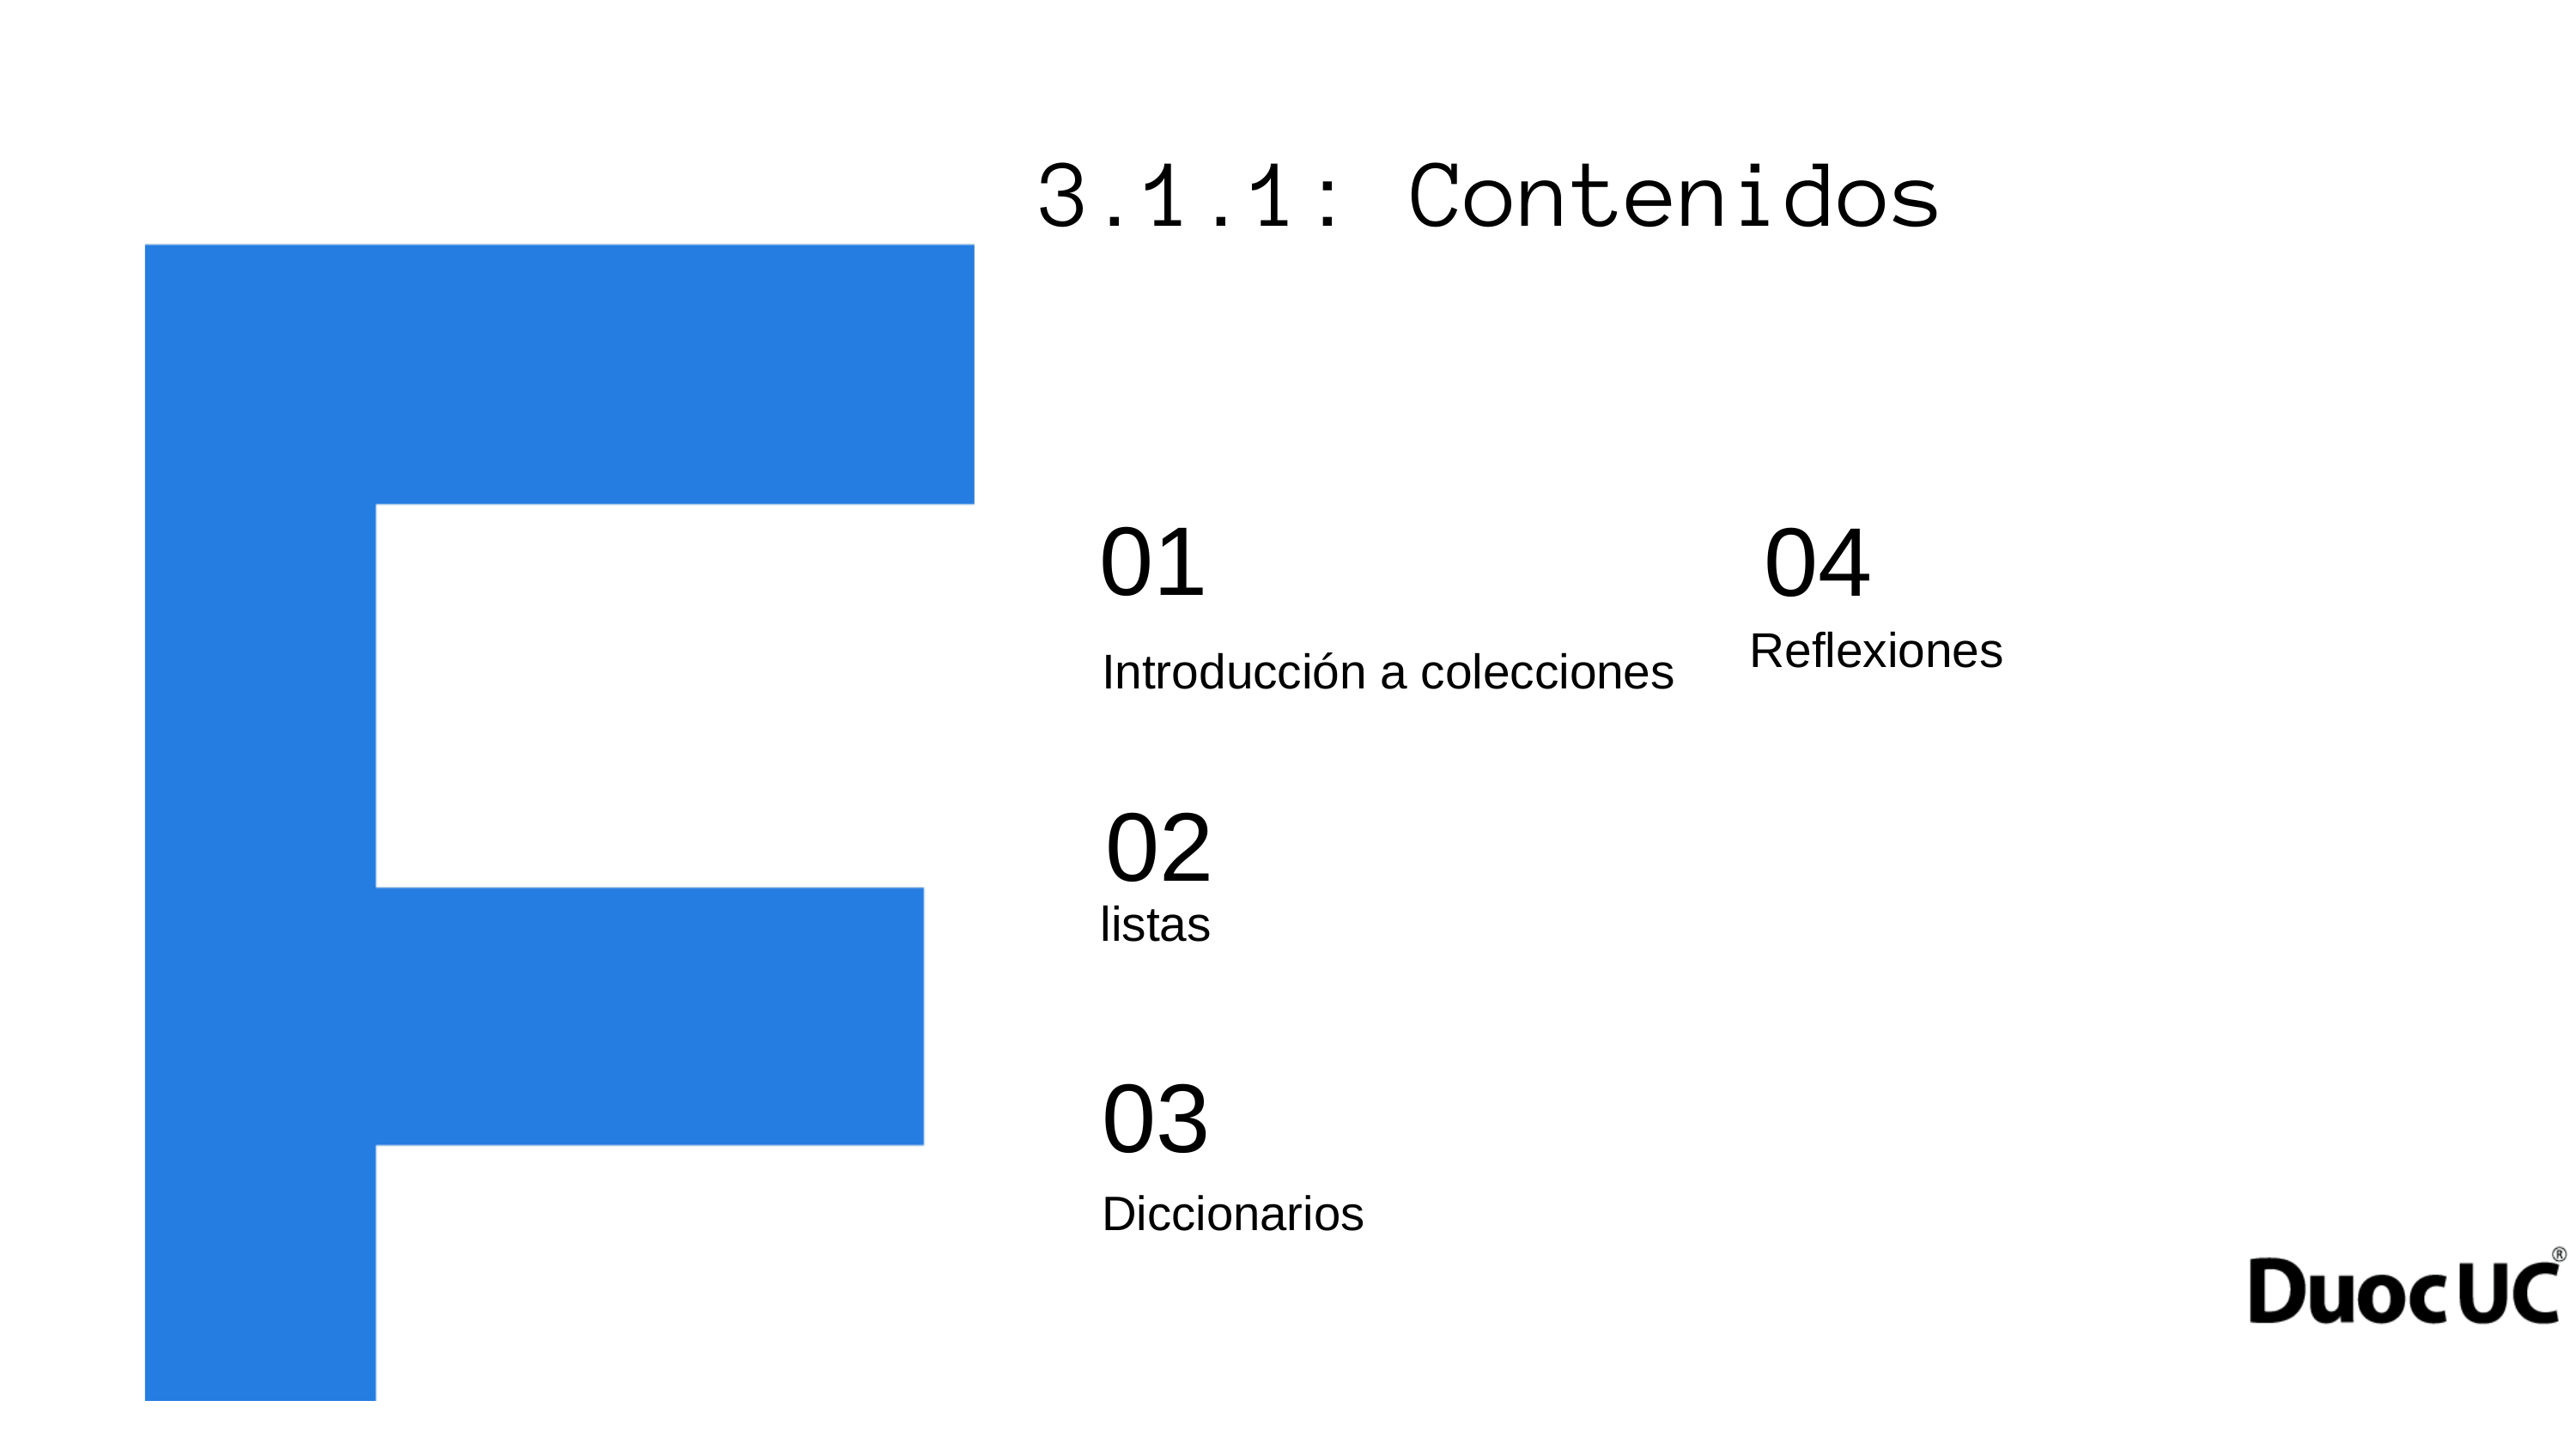

3.1.1: Contenidos
01
04
Reflexiones
Introducción a colecciones
02
listas
03
Diccionarios